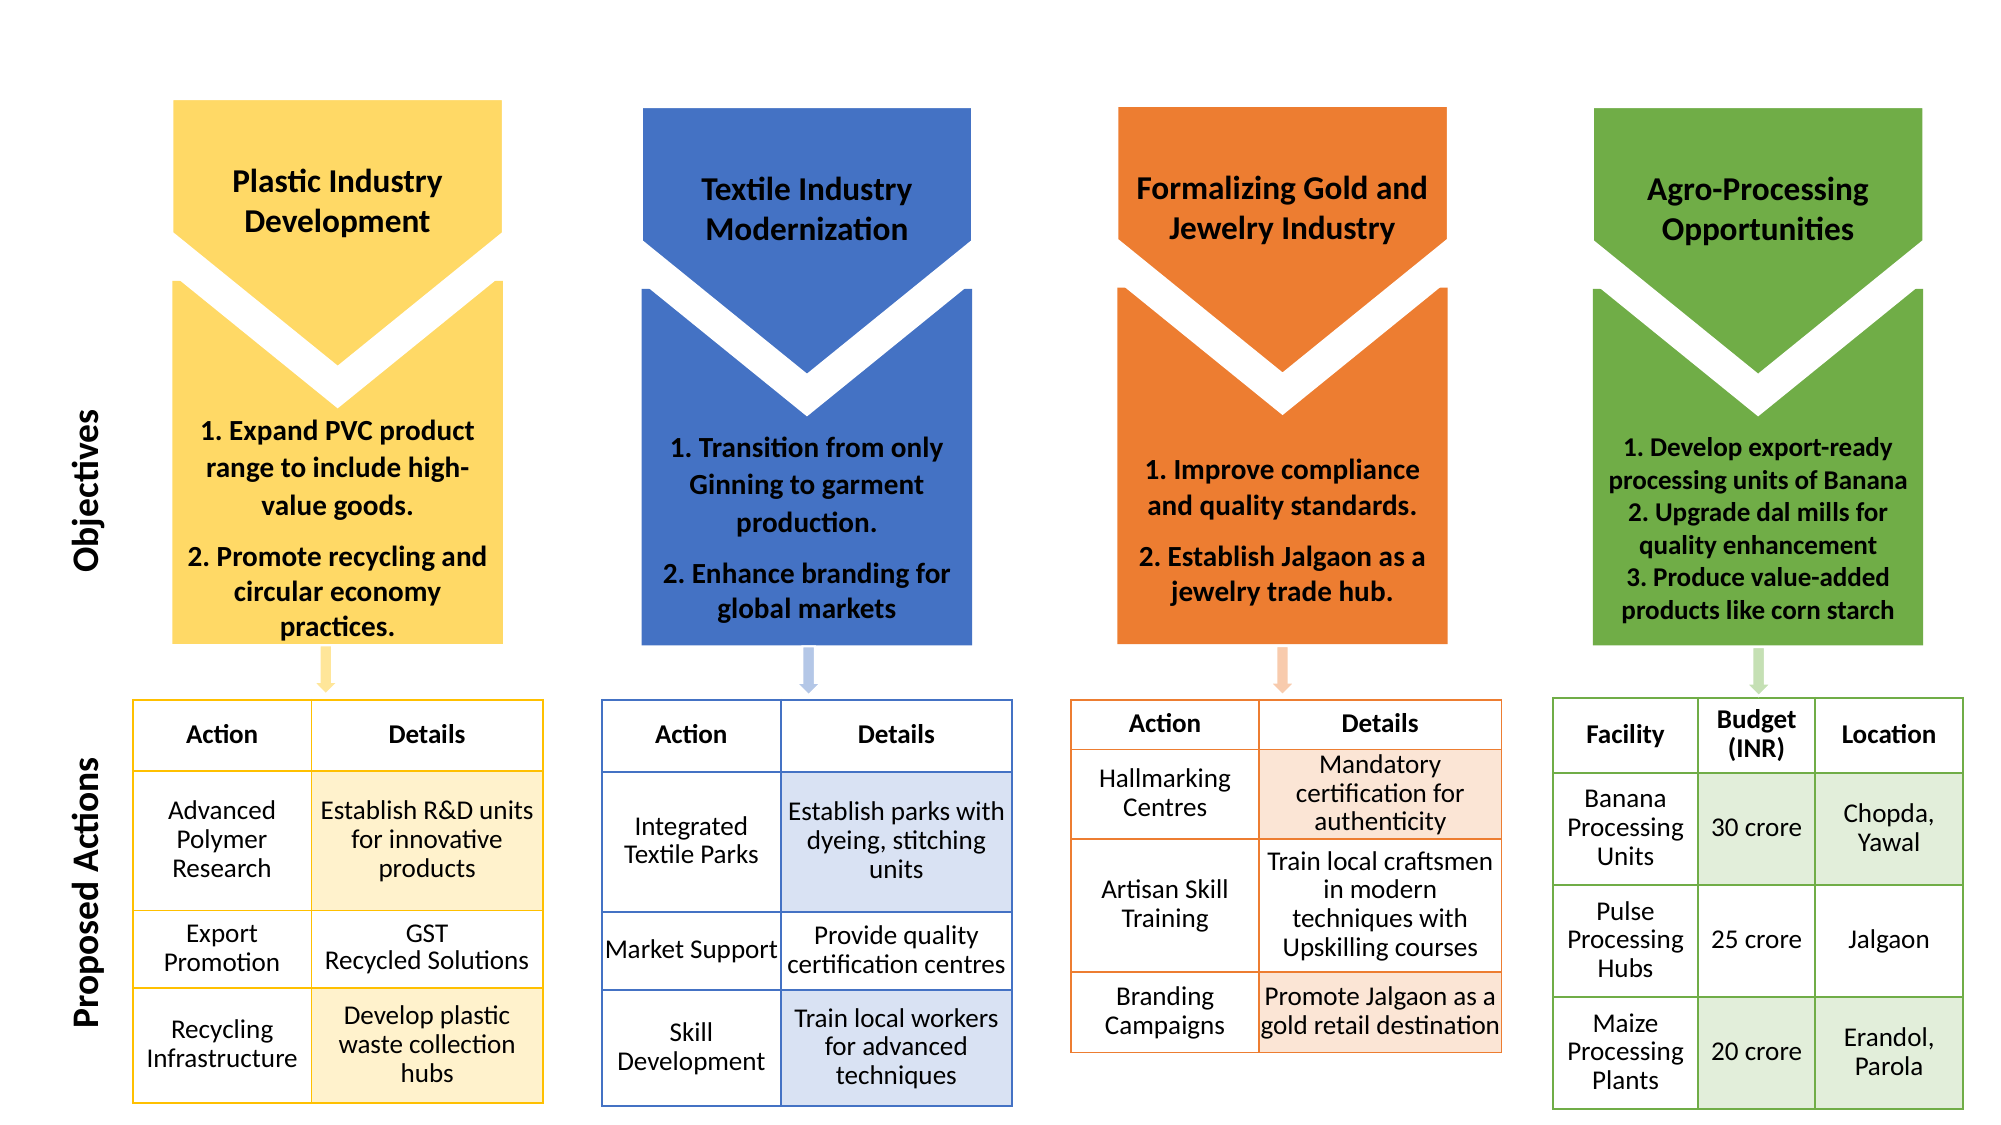

Plastic Industry Development

1. Expand PVC product range to include high-value goods.
2. Promote recycling and circular economy practices.
Formalizing Gold and Jewelry Industry

1. Improve compliance and quality standards.
2. Establish Jalgaon as a jewelry trade hub.
Textile Industry Modernization

1. Transition from only Ginning to garment production.
2. Enhance branding for global markets
Agro-Processing Opportunities

1. Develop export-ready processing units of Banana
2. Upgrade dal mills for quality enhancement
3. Produce value-added products like corn starch
Objectives

| Facility | Budget (INR) | Location |
| --- | --- | --- |
| Banana Processing Units | 30 crore | Chopda, Yawal |
| Pulse Processing Hubs | 25 crore | Jalgaon |
| Maize Processing Plants | 20 crore | Erandol, Parola |
| Action | Details |
| --- | --- |
| Integrated Textile Parks | Establish parks with dyeing, stitching units |
| Market Support | Provide quality certification centres |
| Skill Development | Train local workers for advanced techniques |
| Action | Details |
| --- | --- |
| Advanced Polymer Research | Establish R&D units for innovative products |
| Export Promotion | GST Recycled Solutions |
| Recycling Infrastructure | Develop plastic waste collection hubs |
| Action | Details |
| --- | --- |
| Hallmarking Centres | Mandatory certification for authenticity |
| Artisan Skill Training | Train local craftsmen in modern techniques with Upskilling courses |
| Branding Campaigns | Promote Jalgaon as a gold retail destination |
Proposed Actions